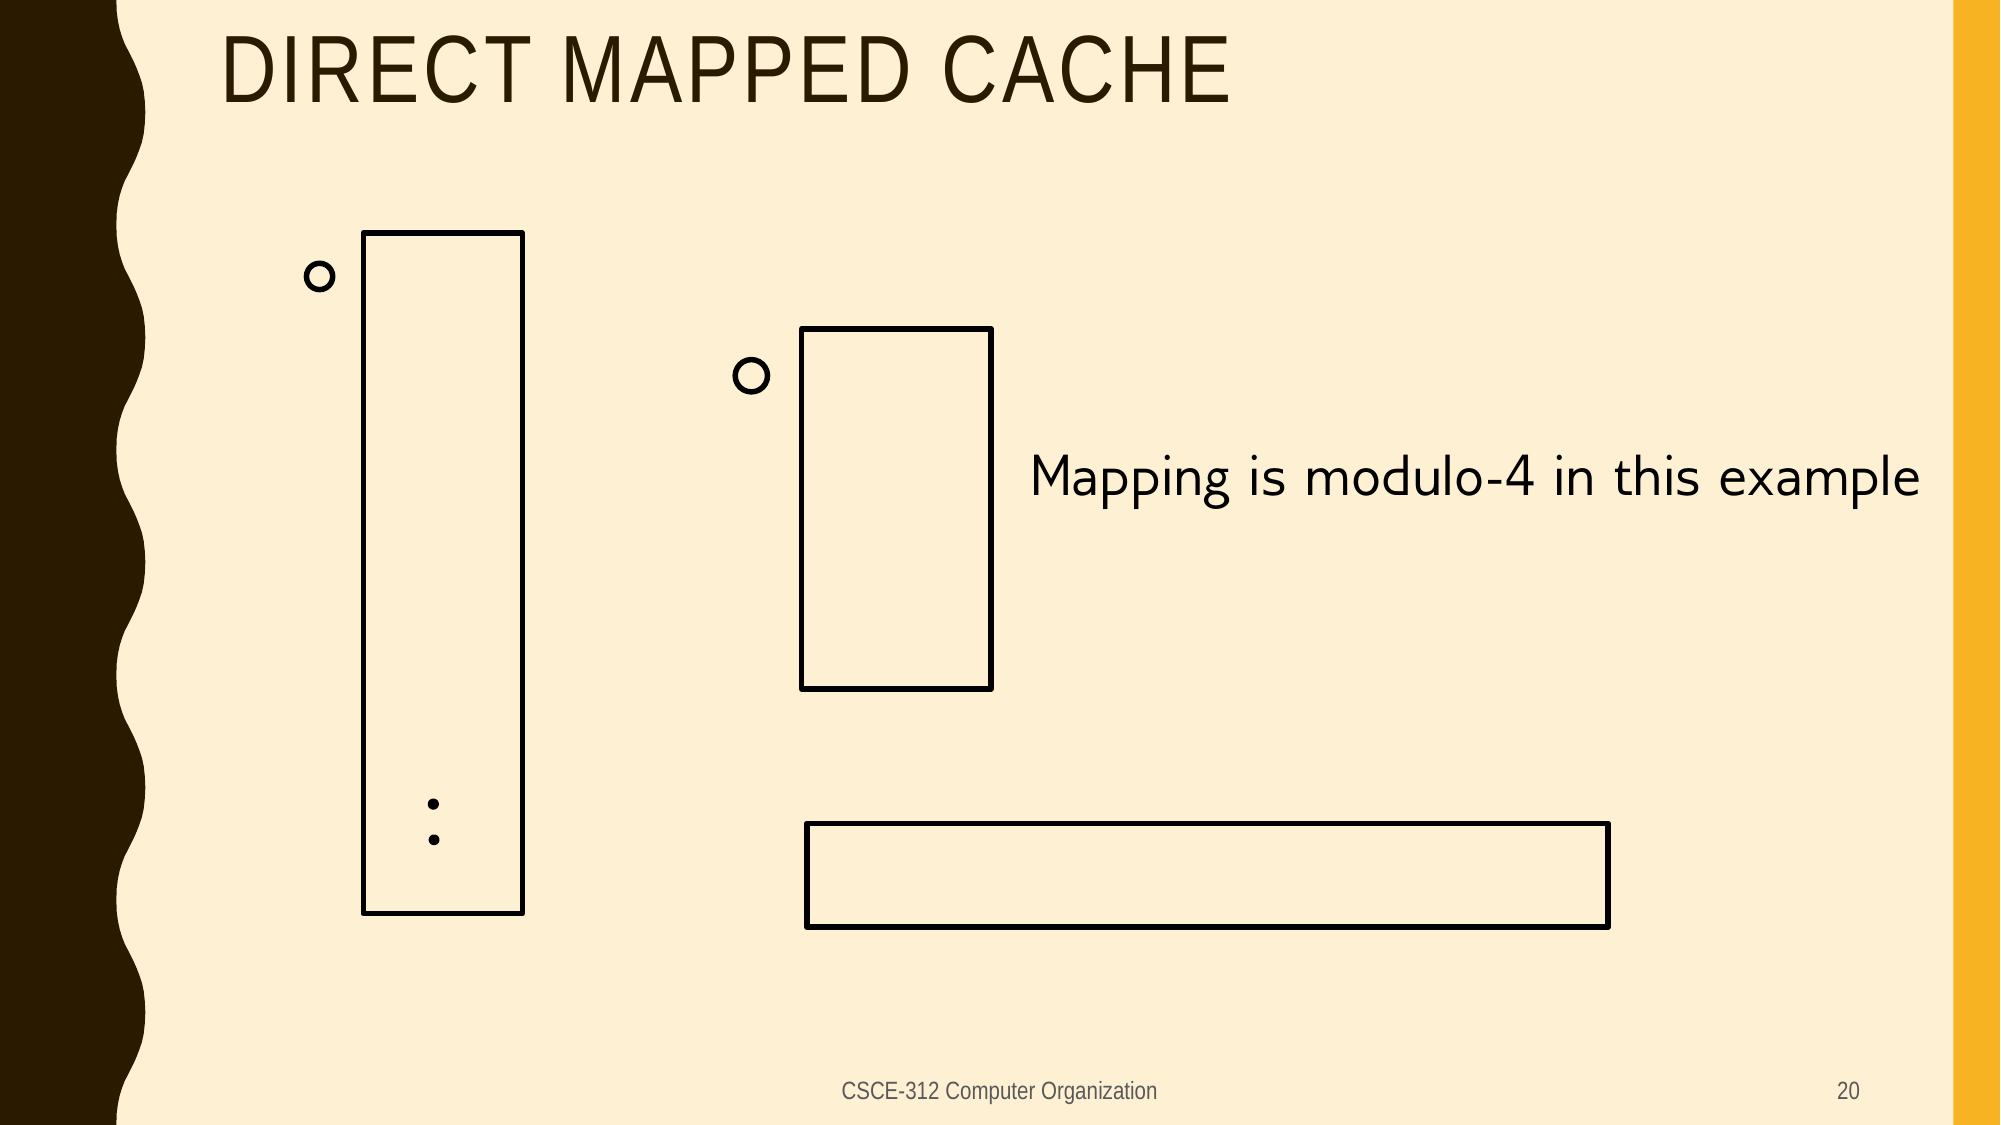

# Direct Mapped Cache

Mapping is modulo-4 in this example

CSCE-312 Computer Organization
20